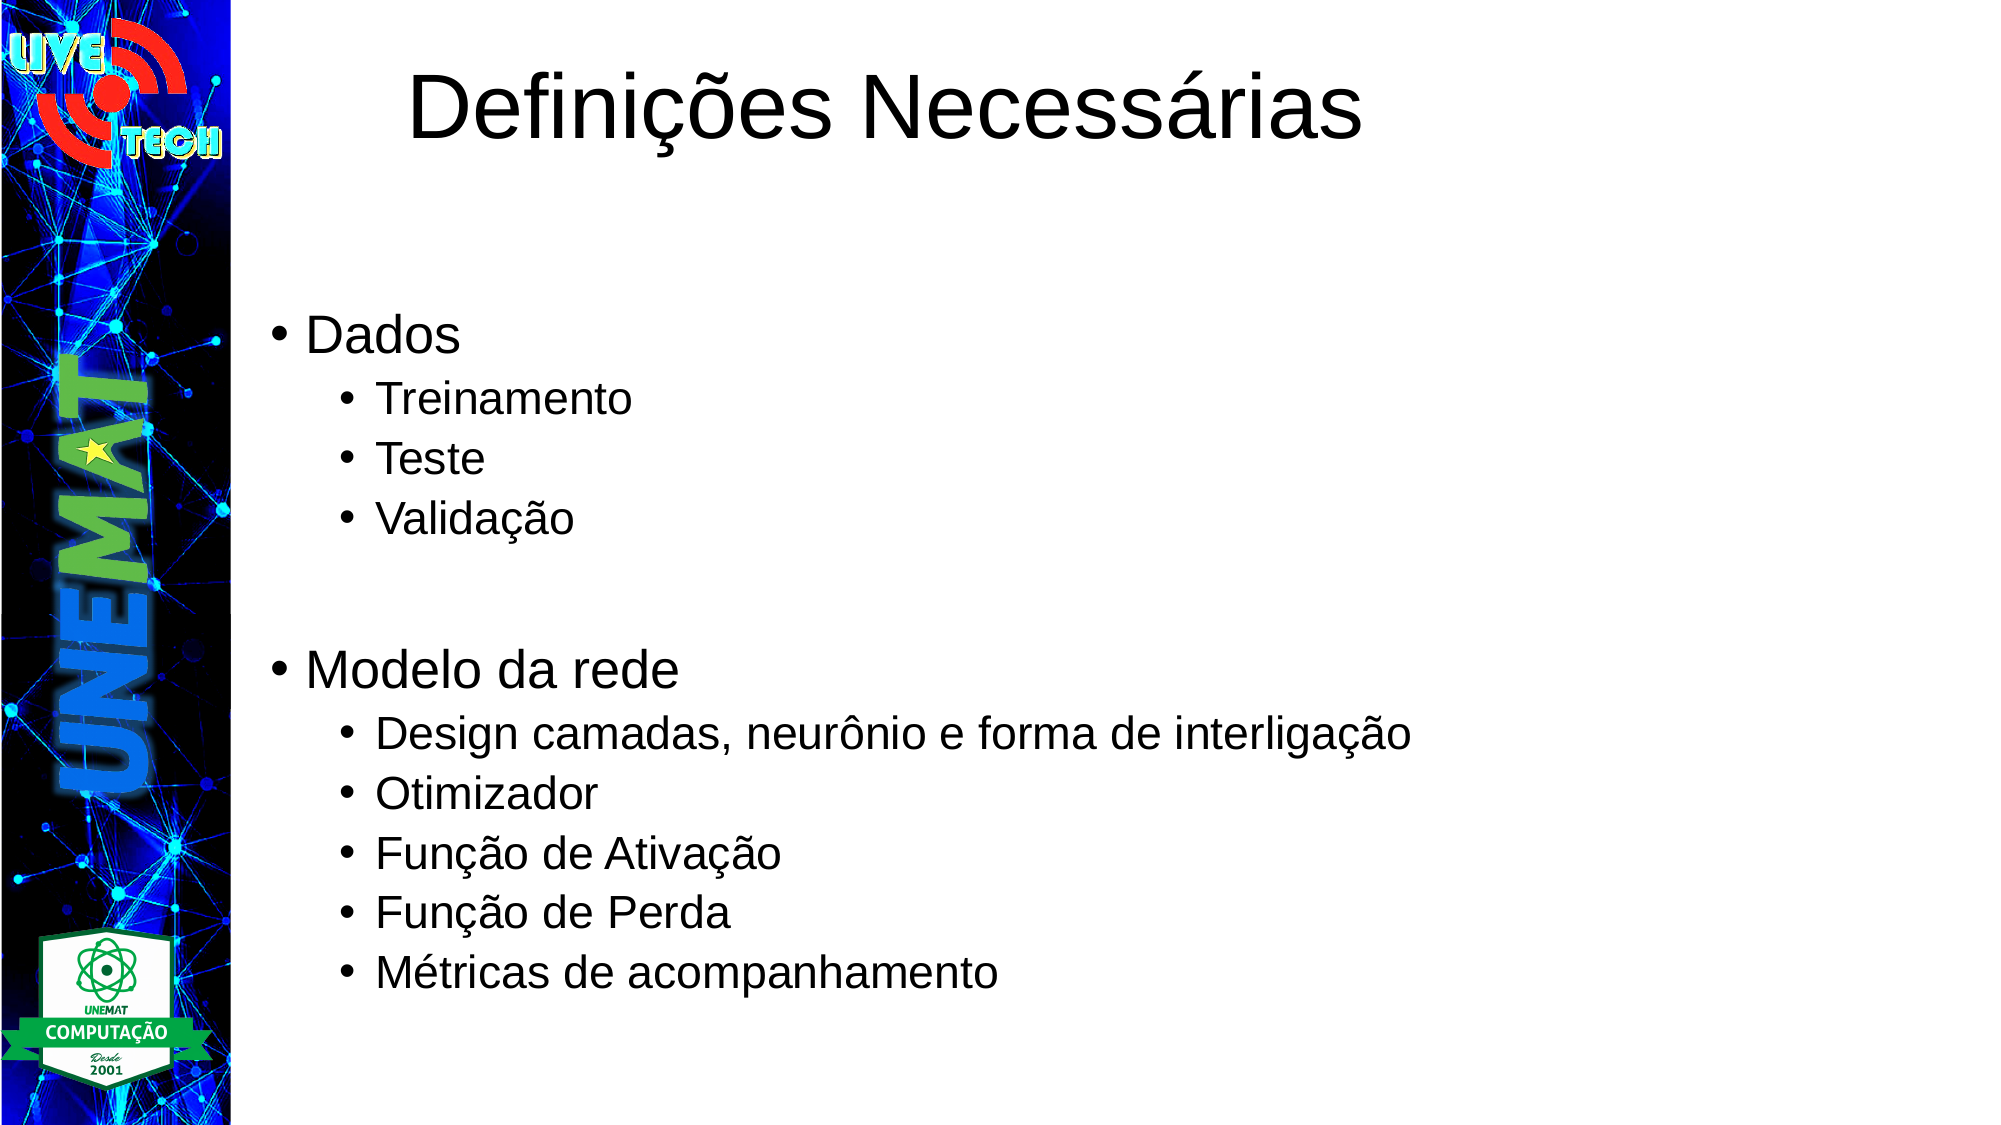

# Definições Necessárias
Dados
Treinamento
Teste
Validação

Modelo da rede
Design camadas, neurônio e forma de interligação
Otimizador
Função de Ativação
Função de Perda
Métricas de acompanhamento